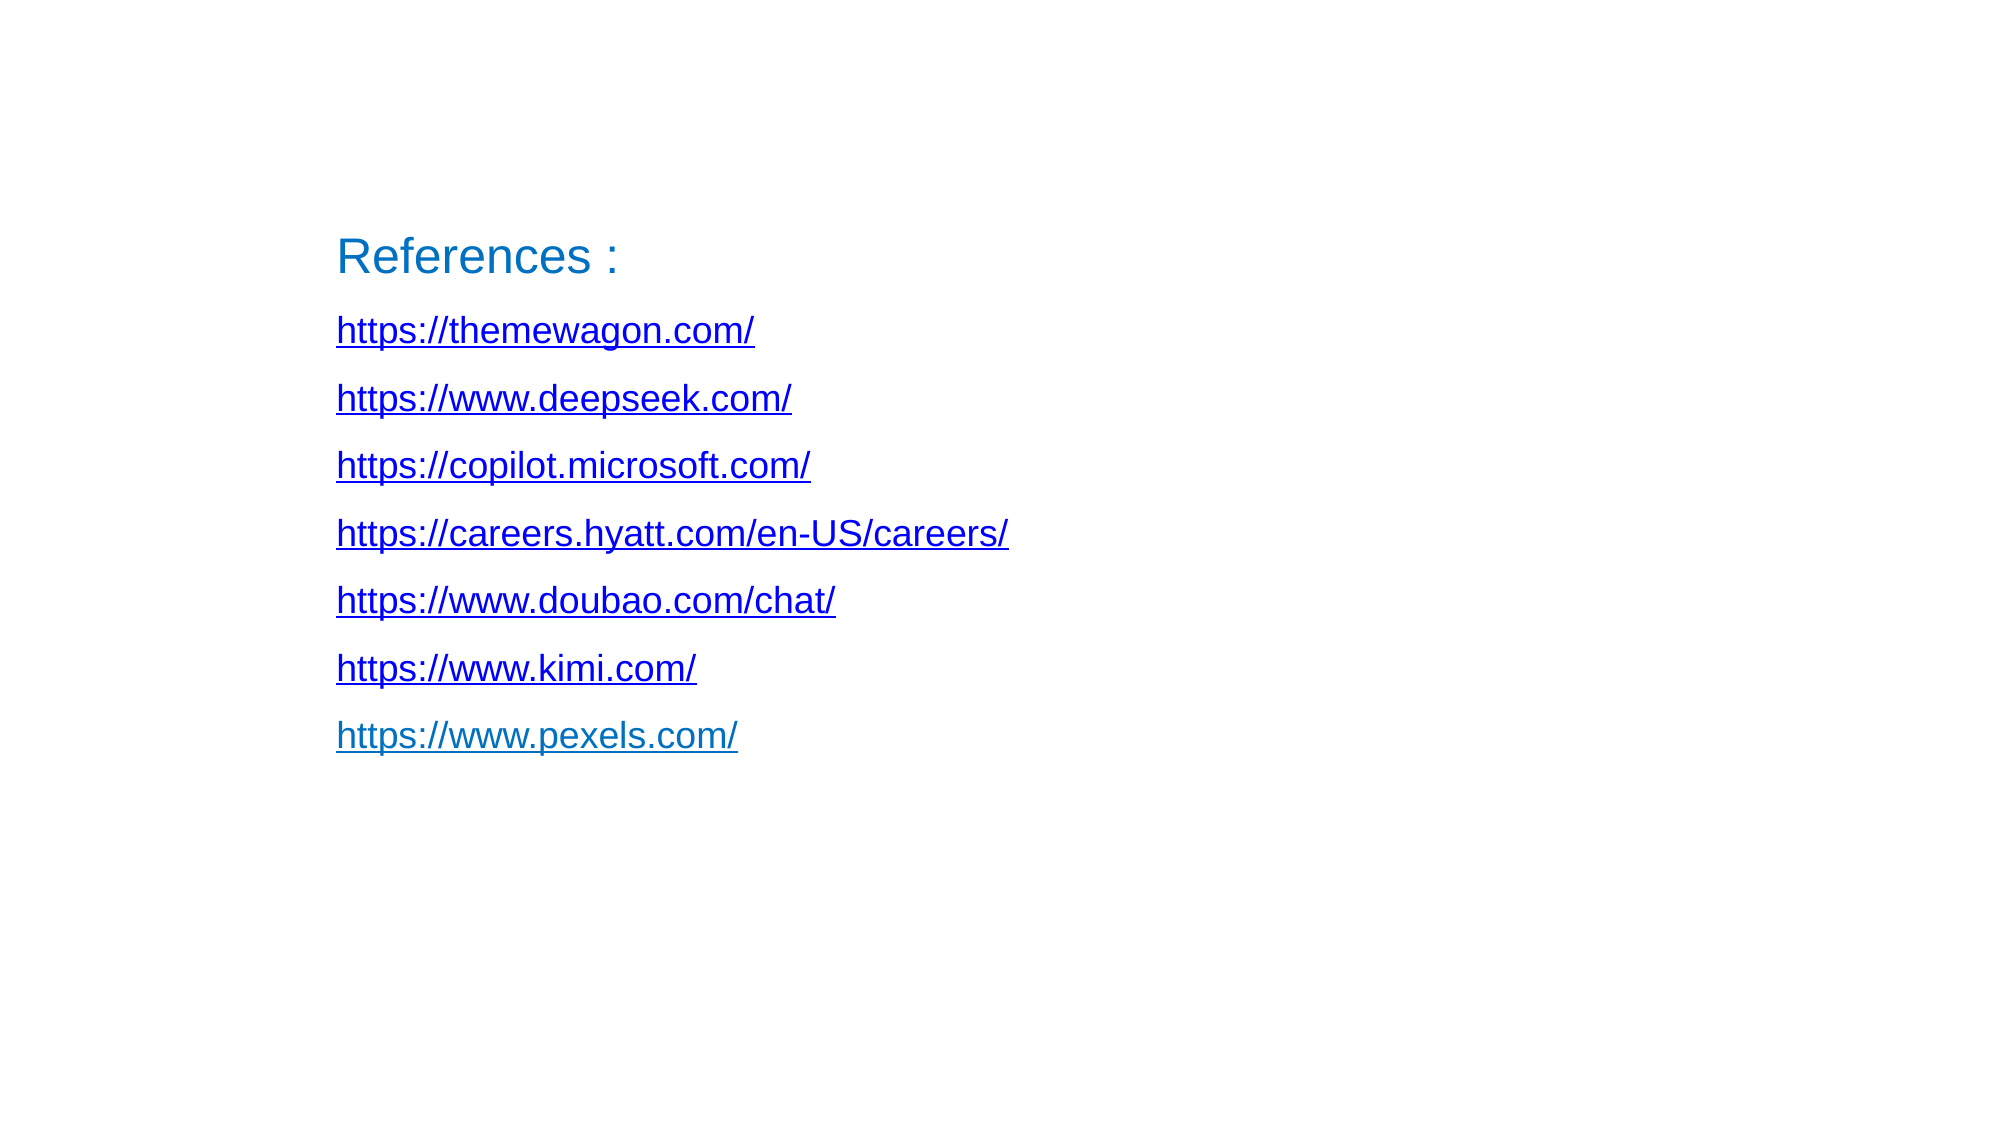

References :
https://themewagon.com/
https://www.deepseek.com/
https://copilot.microsoft.com/
https://careers.hyatt.com/en-US/careers/
https://www.doubao.com/chat/
https://www.kimi.com/
https://www.pexels.com/